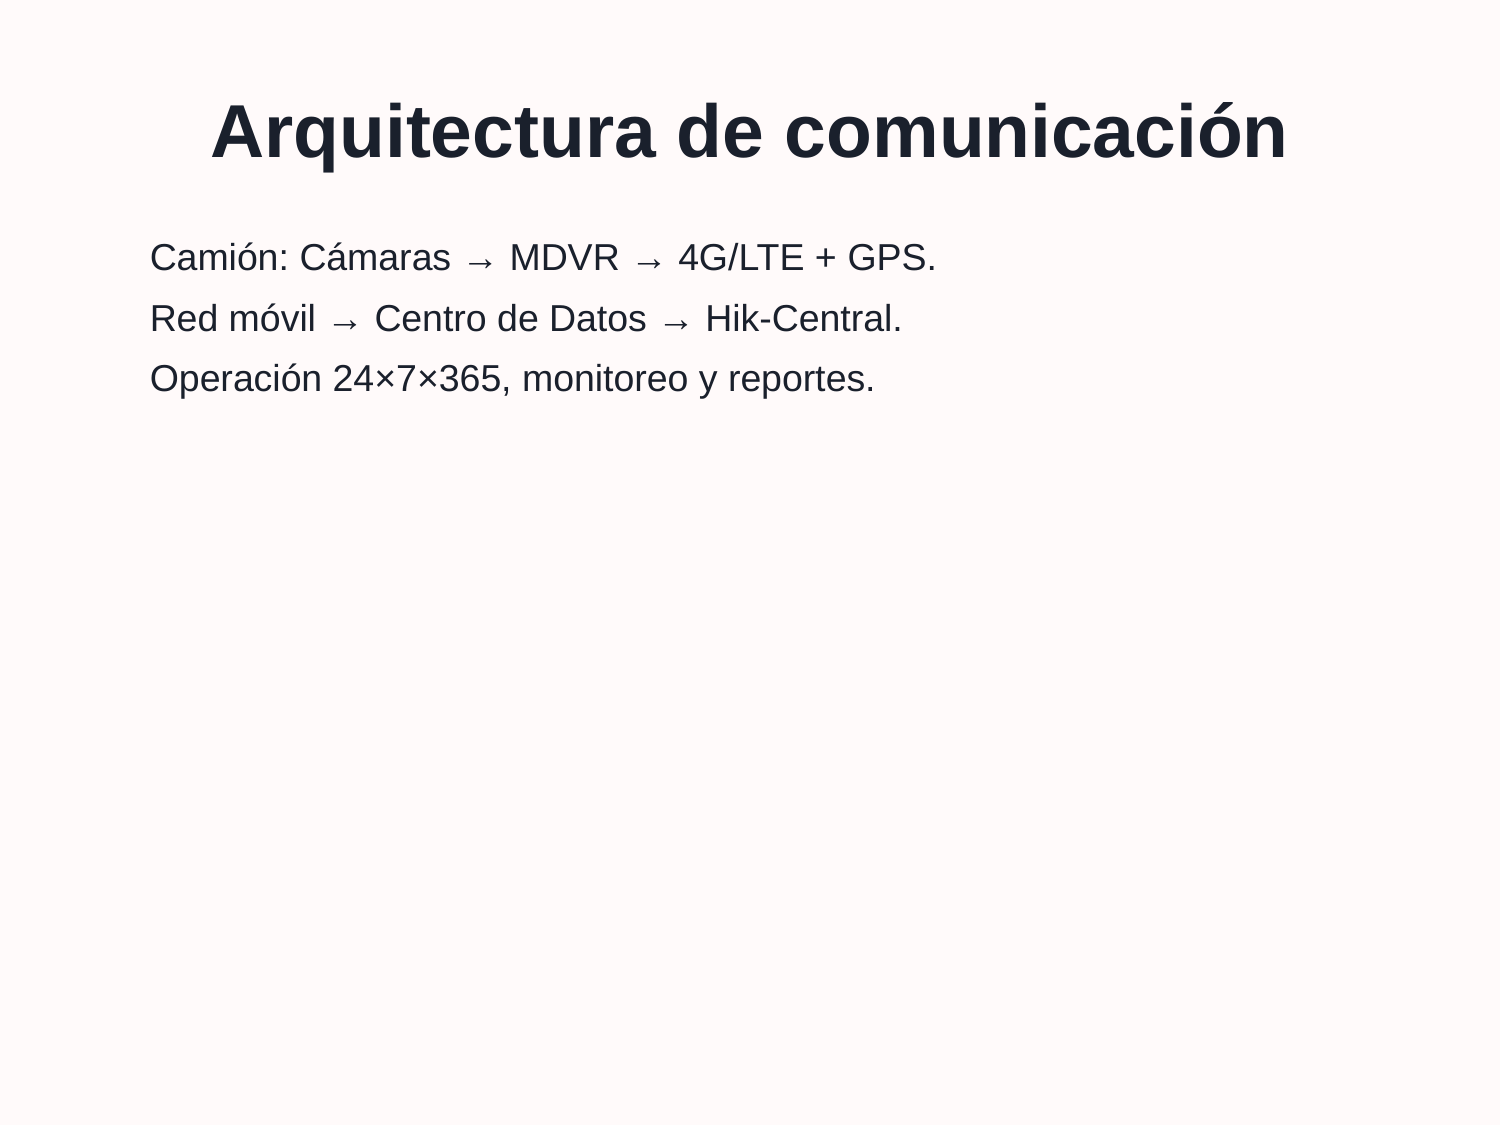

Arquitectura de comunicación
Camión: Cámaras → MDVR → 4G/LTE + GPS.
Red móvil → Centro de Datos → Hik‑Central.
Operación 24×7×365, monitoreo y reportes.